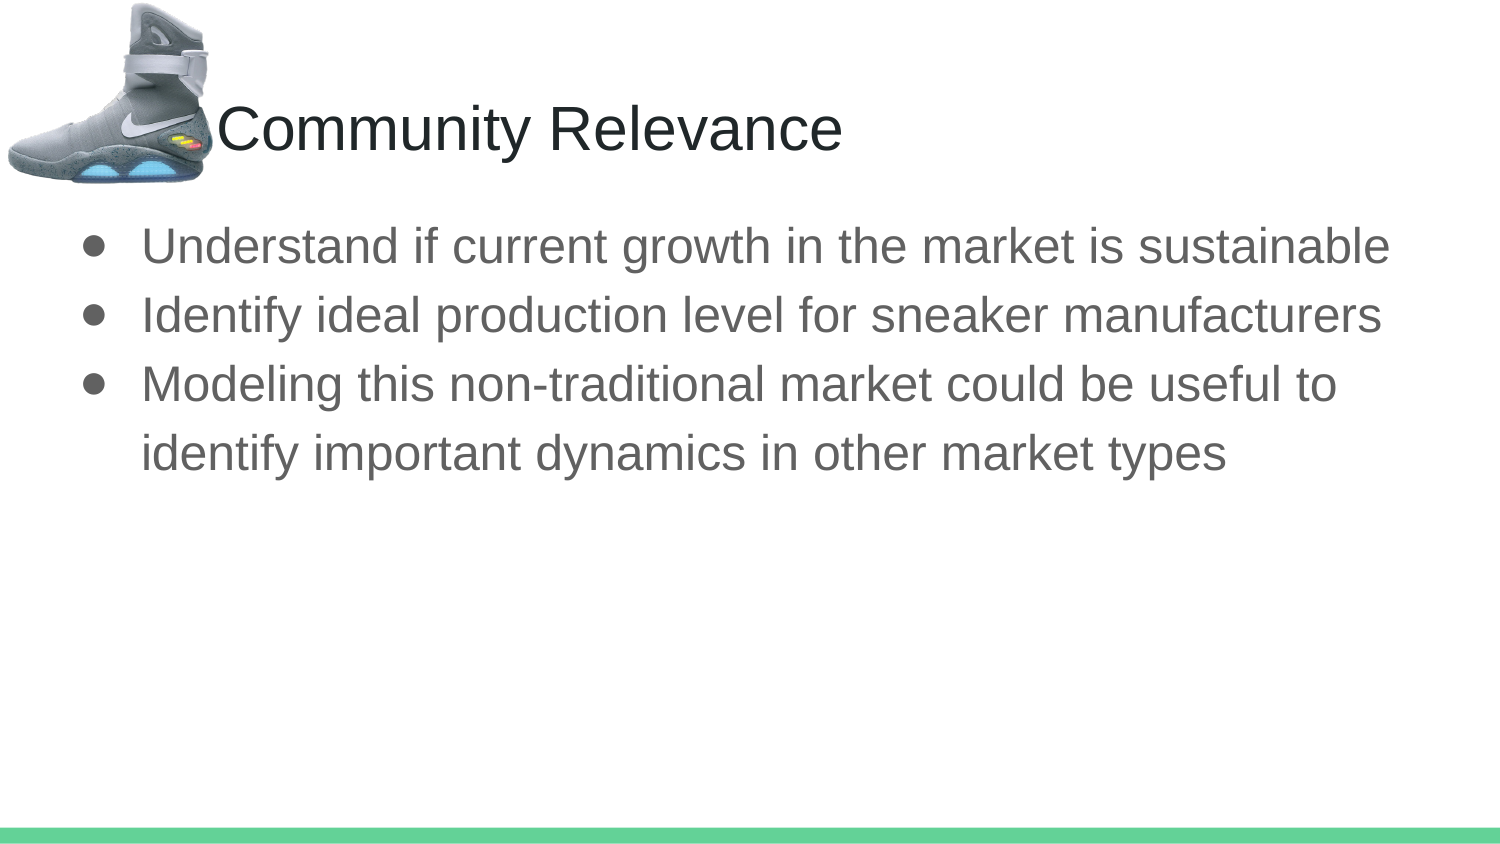

# Community Relevance
Understand if current growth in the market is sustainable
Identify ideal production level for sneaker manufacturers
Modeling this non-traditional market could be useful to identify important dynamics in other market types